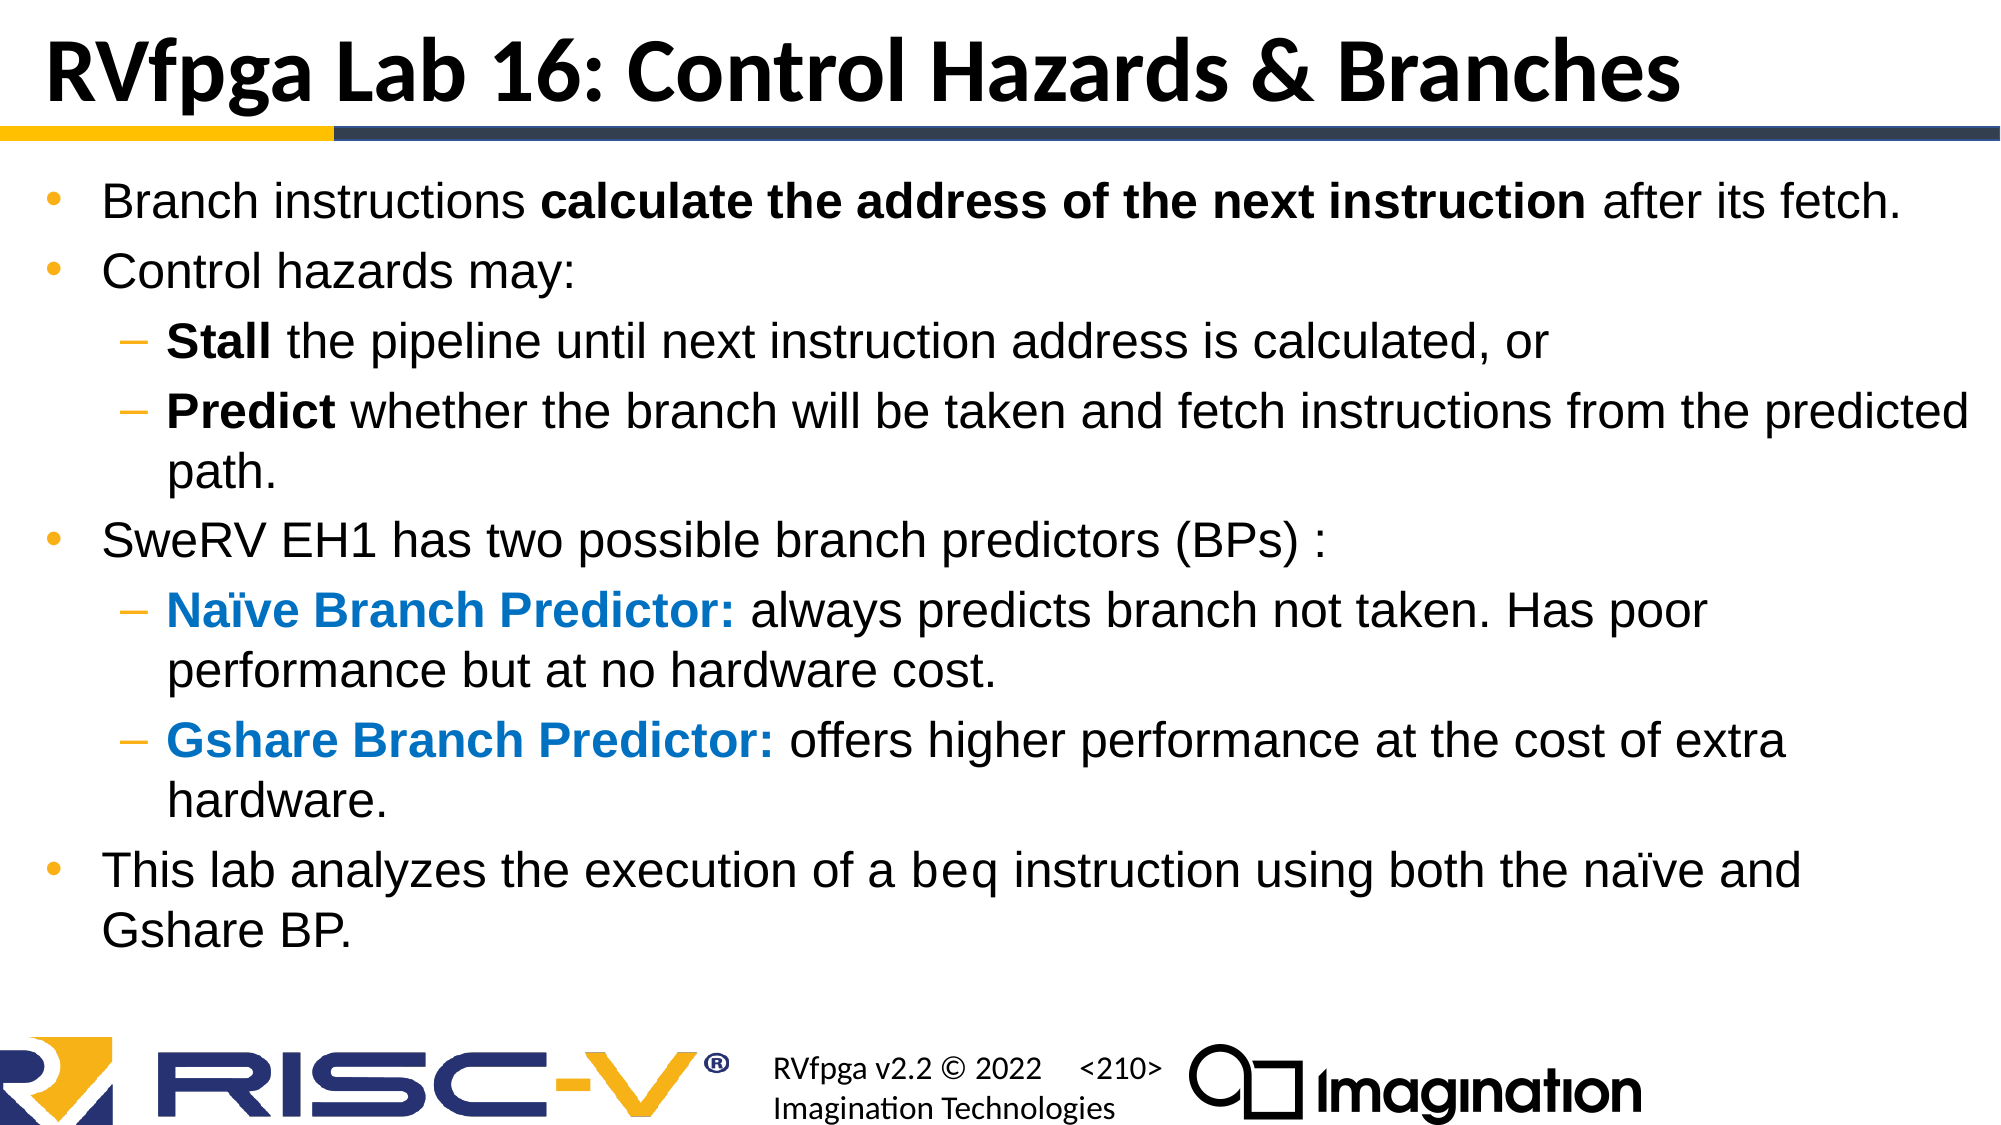

# RVfpga Lab 16: Control Hazards & Branches
Branch instructions calculate the address of the next instruction after its fetch.
Control hazards may:
Stall the pipeline until next instruction address is calculated, or
Predict whether the branch will be taken and fetch instructions from the predicted path.
SweRV EH1 has two possible branch predictors (BPs) :
Naïve Branch Predictor: always predicts branch not taken. Has poor performance but at no hardware cost.
Gshare Branch Predictor: offers higher performance at the cost of extra hardware.
This lab analyzes the execution of a beq instruction using both the naïve and Gshare BP.